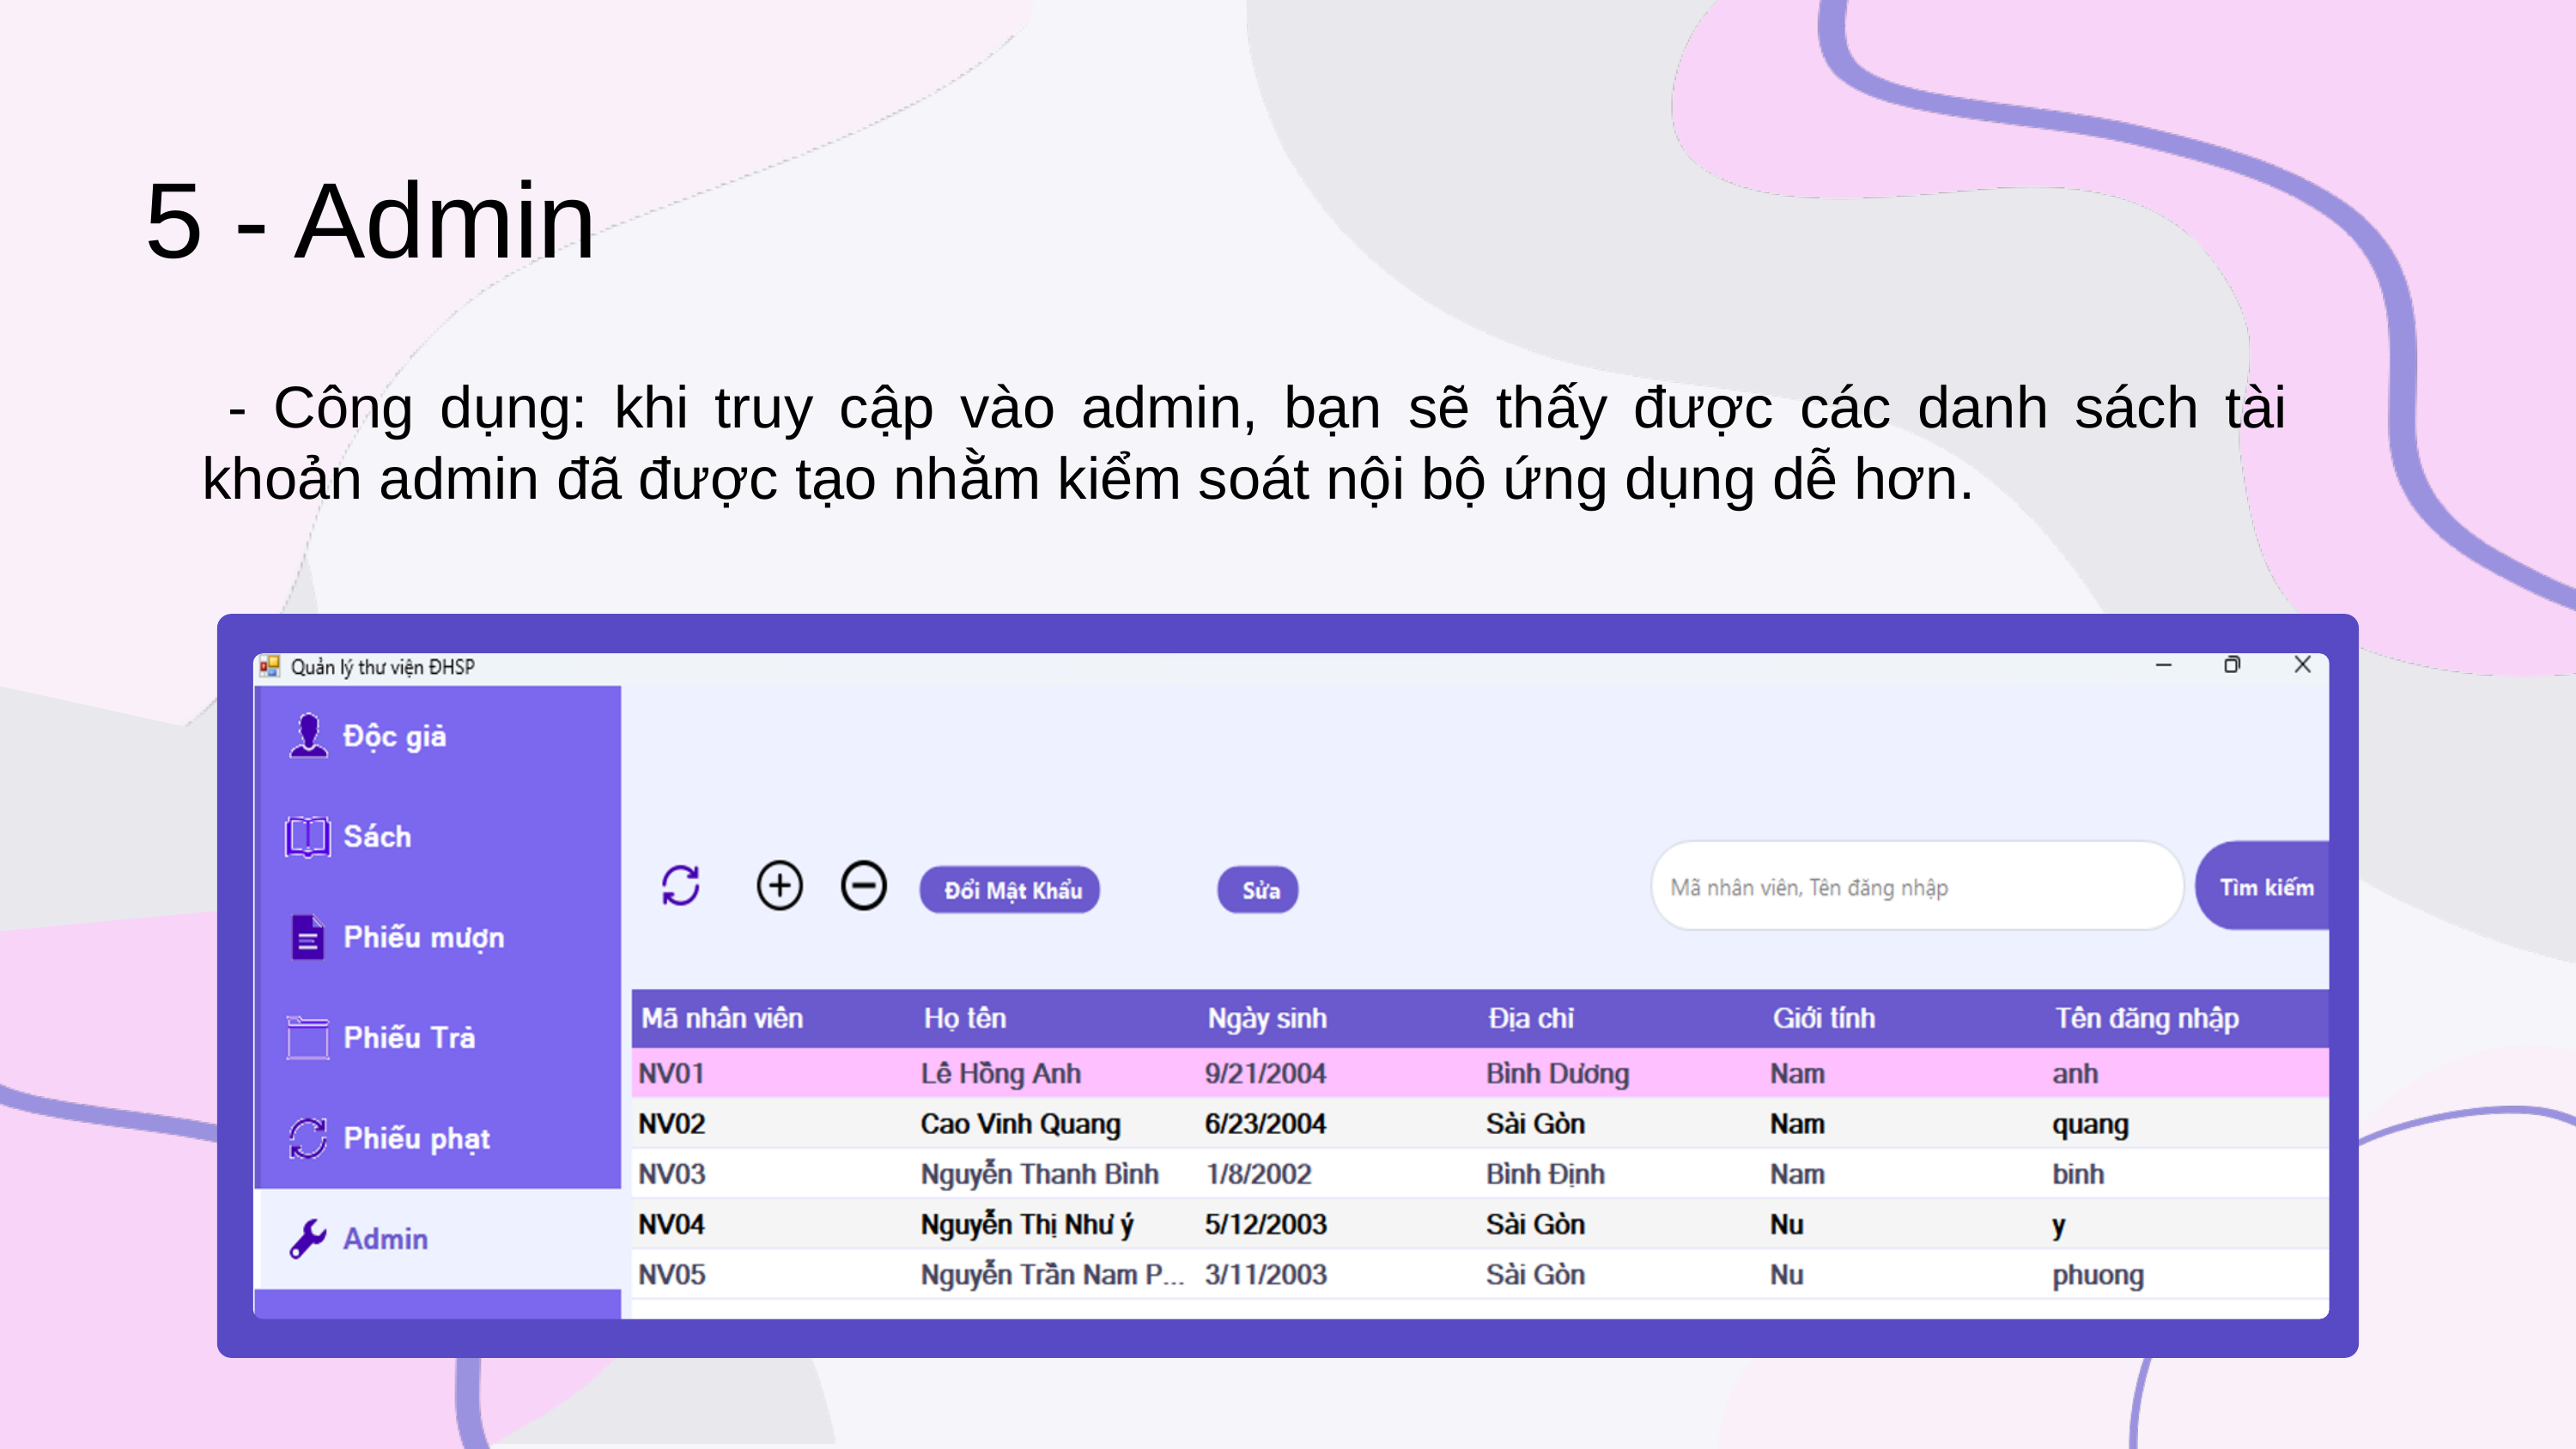

5 - Admin

 - Công dụng: khi truy cập vào admin, bạn sẽ thấy được các danh sách tài khoản admin đã được tạo nhằm kiểm soát nội bộ ứng dụng dễ hơn.